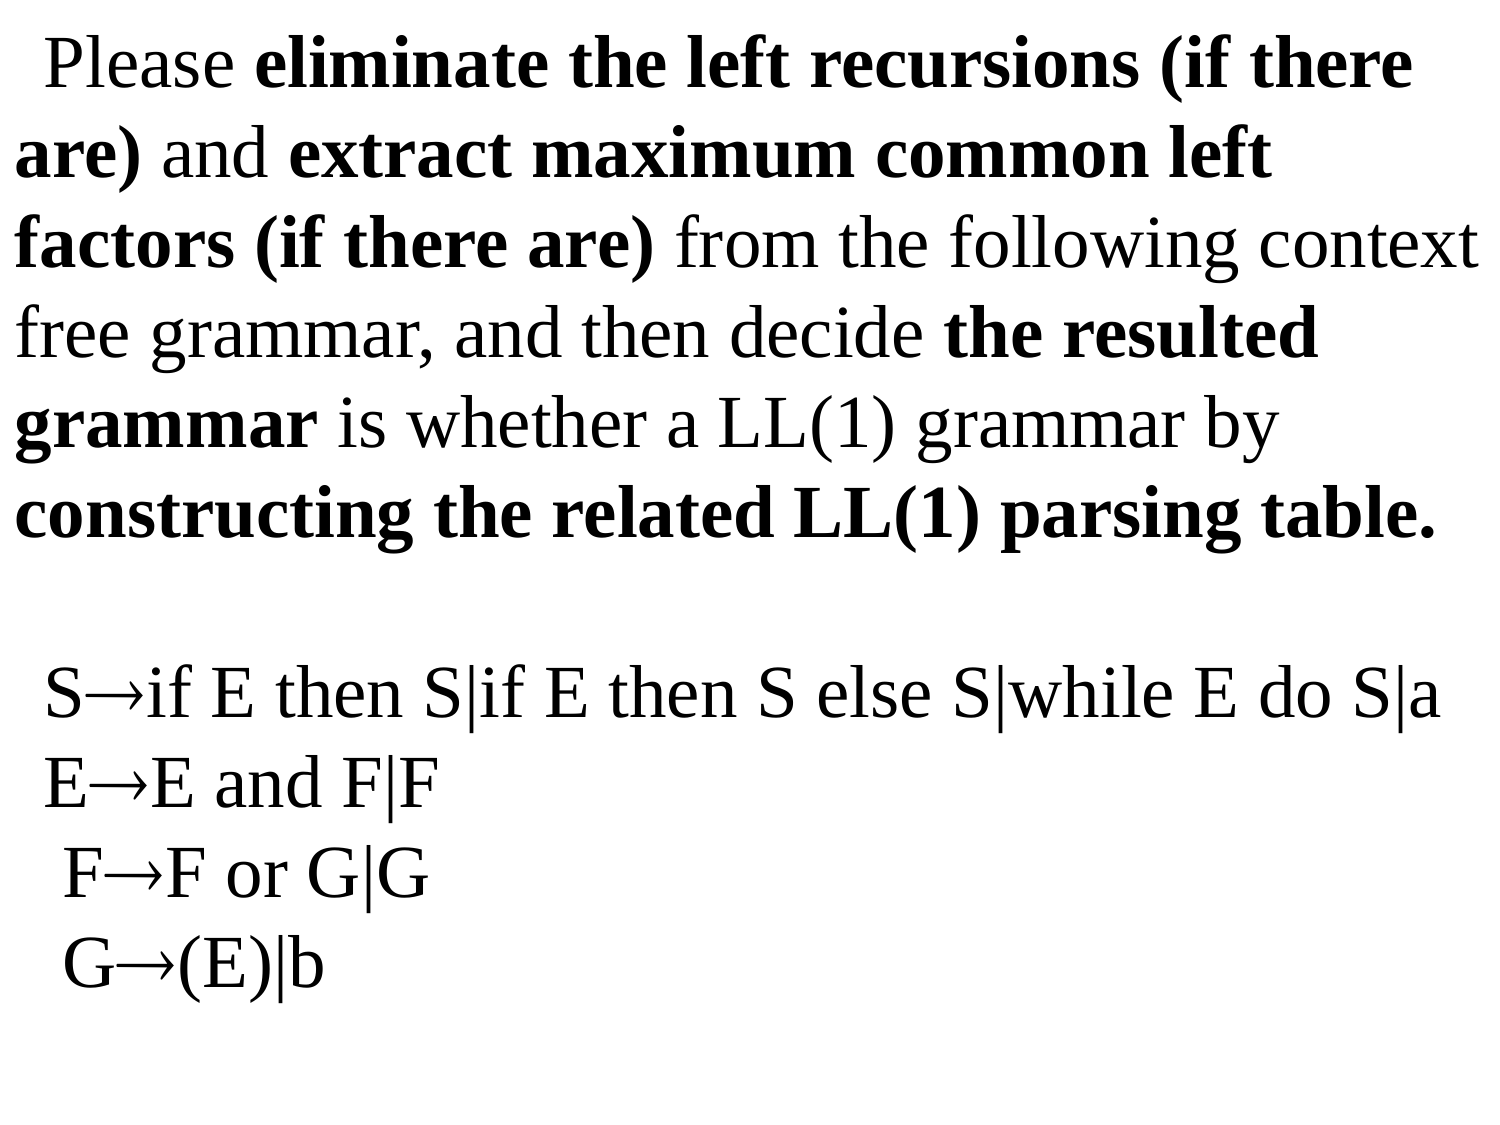

Please eliminate the left recursions (if there are) and extract maximum common left factors (if there are) from the following context free grammar, and then decide the resulted grammar is whether a LL(1) grammar by constructing the related LL(1) parsing table.

S→if E then S|if E then S else S|while E do S|a
E→E and F|F
 F→F or G|G
 G→(E)|b